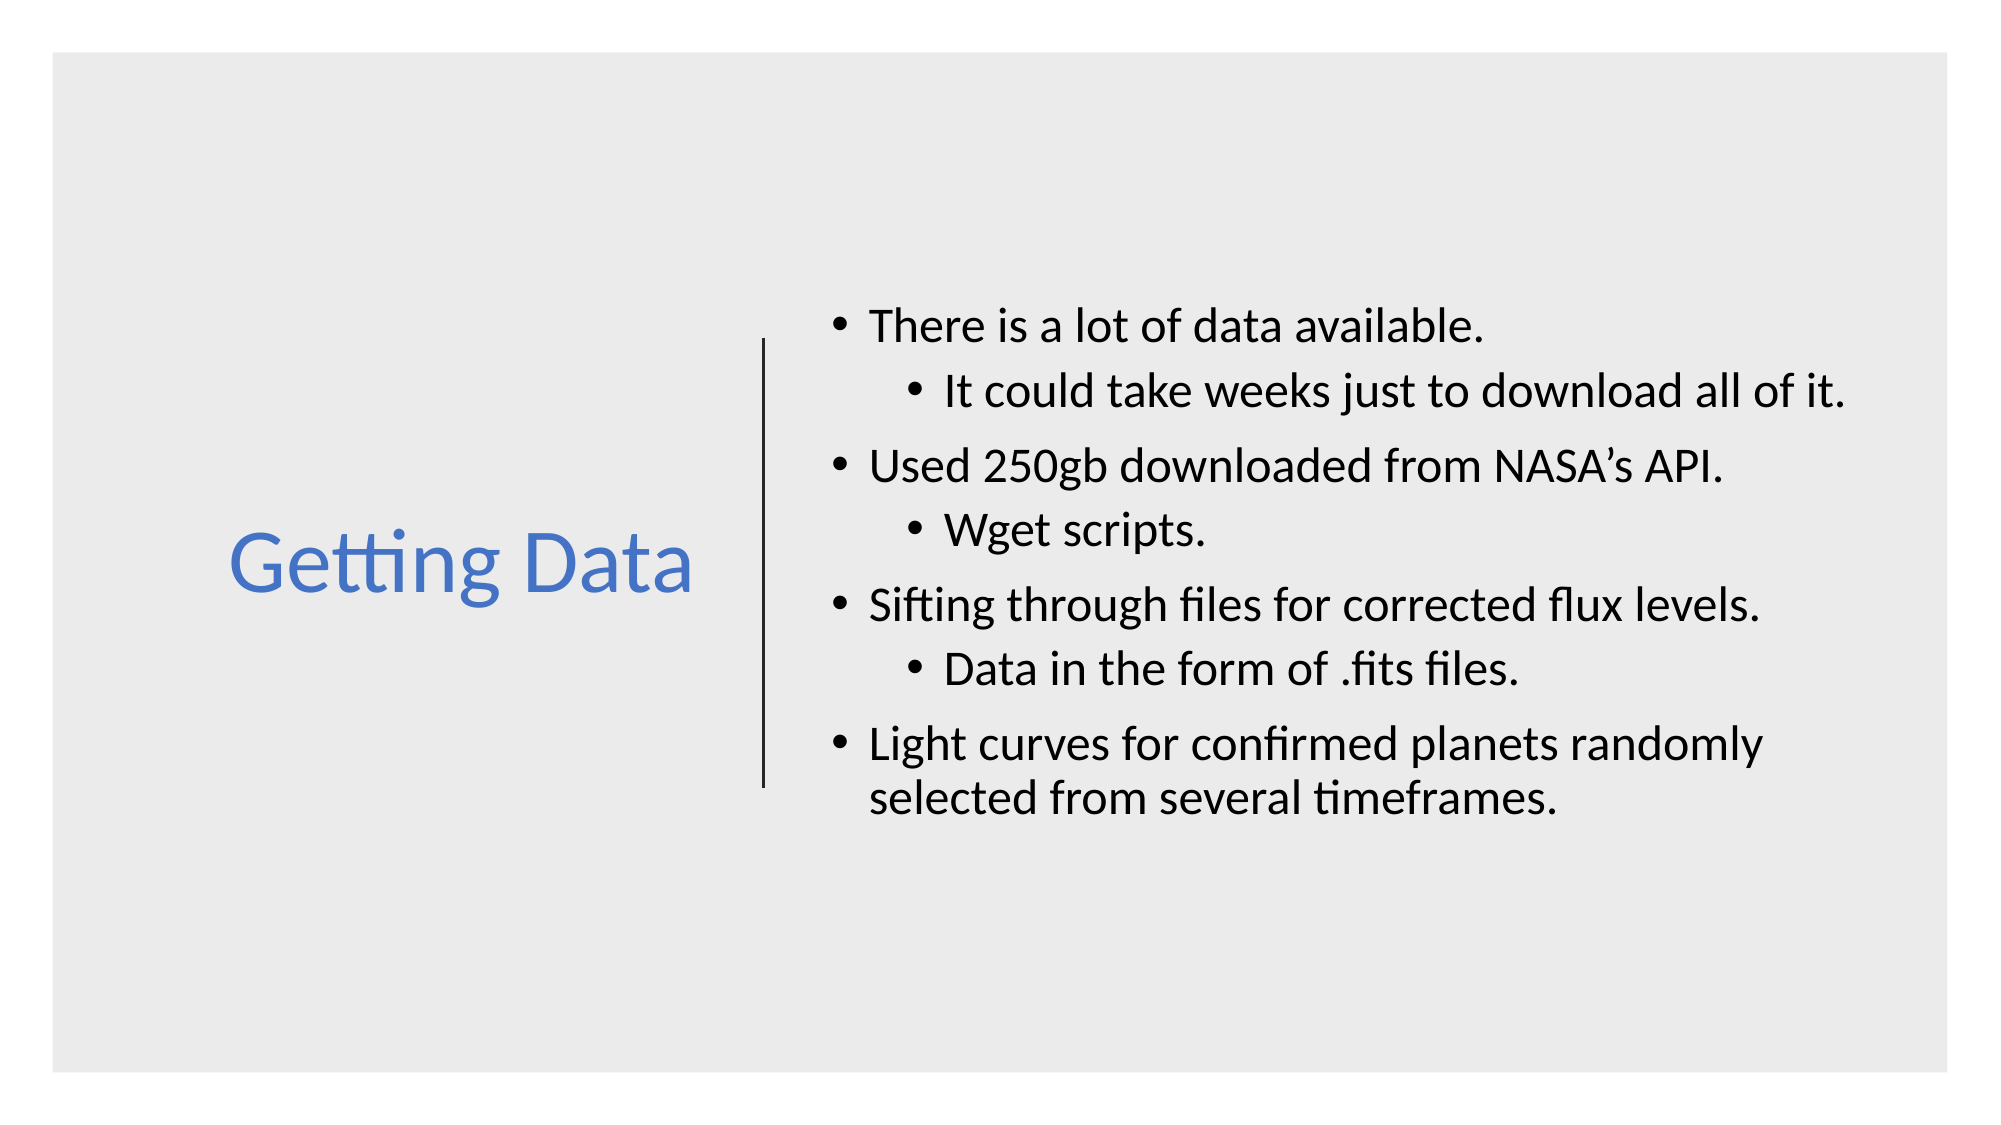

# Getting Data
There is a lot of data available.
It could take weeks just to download all of it.
Used 250gb downloaded from NASA’s API.
Wget scripts.
Sifting through files for corrected flux levels.
Data in the form of .fits files.
Light curves for confirmed planets randomly selected from several timeframes.